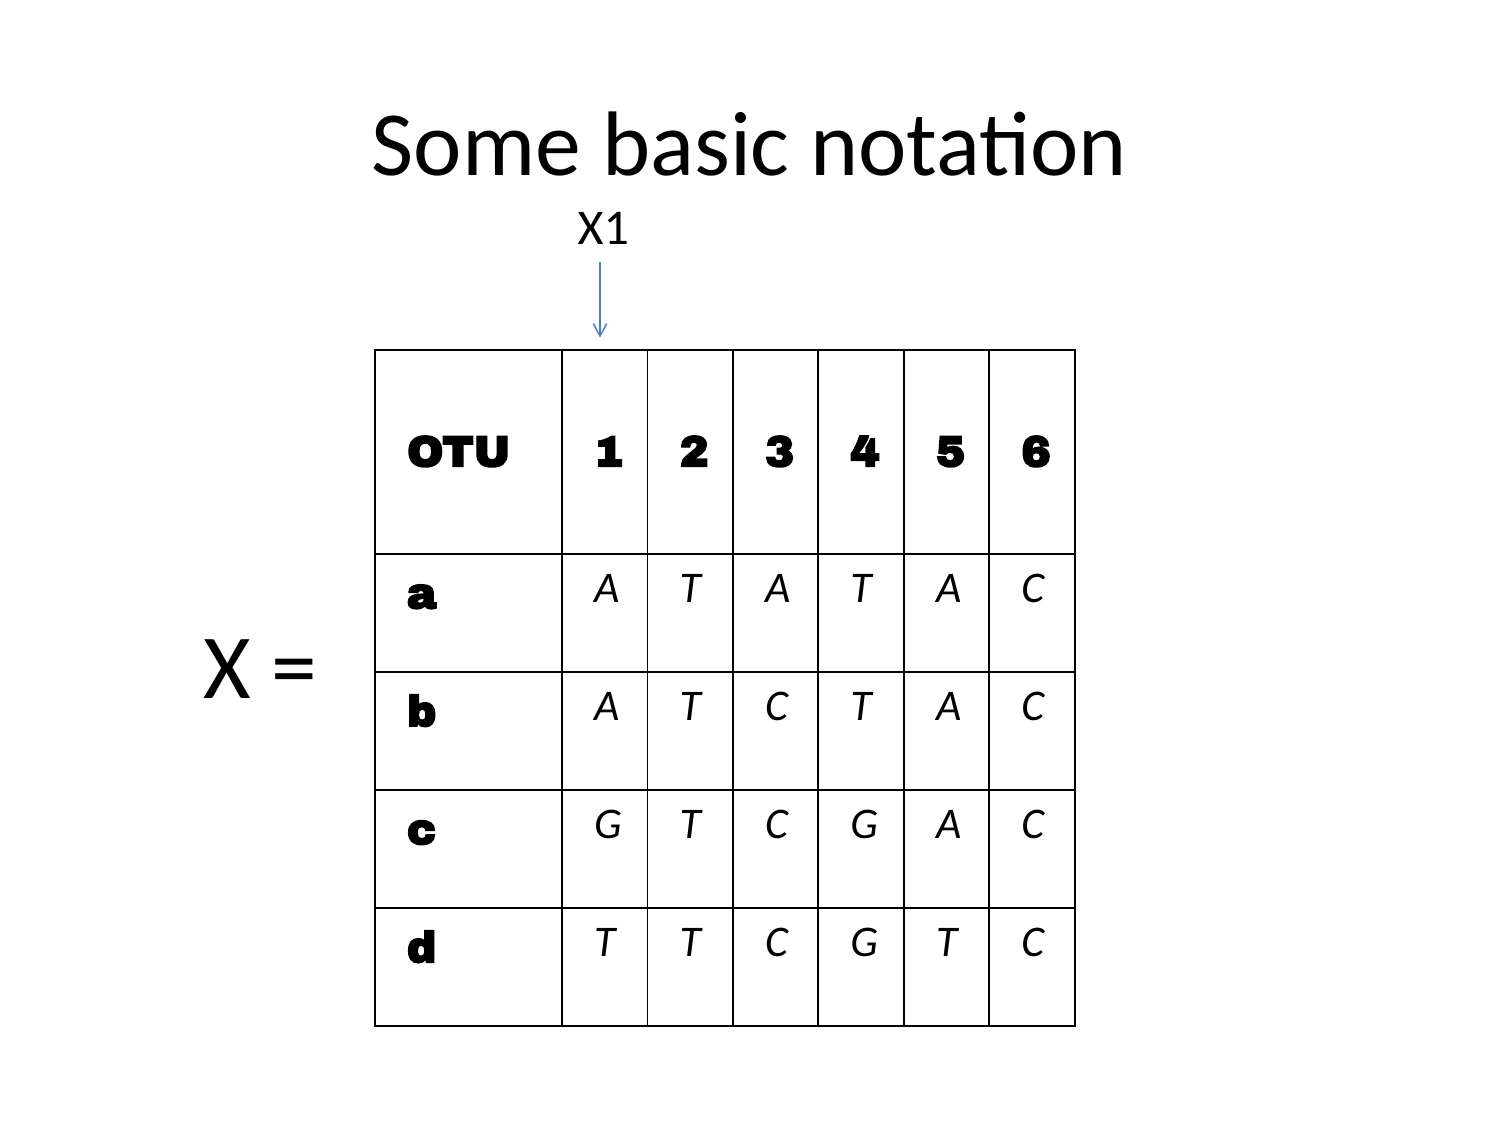

# Some basic notation
X1
| OTU | 1 | 2 | 3 | 4 | 5 | 6 |
| --- | --- | --- | --- | --- | --- | --- |
| a | A | T | A | T | A | C |
| b | A | T | C | T | A | C |
| c | G | T | C | G | A | C |
| d | T | T | C | G | T | C |
X =